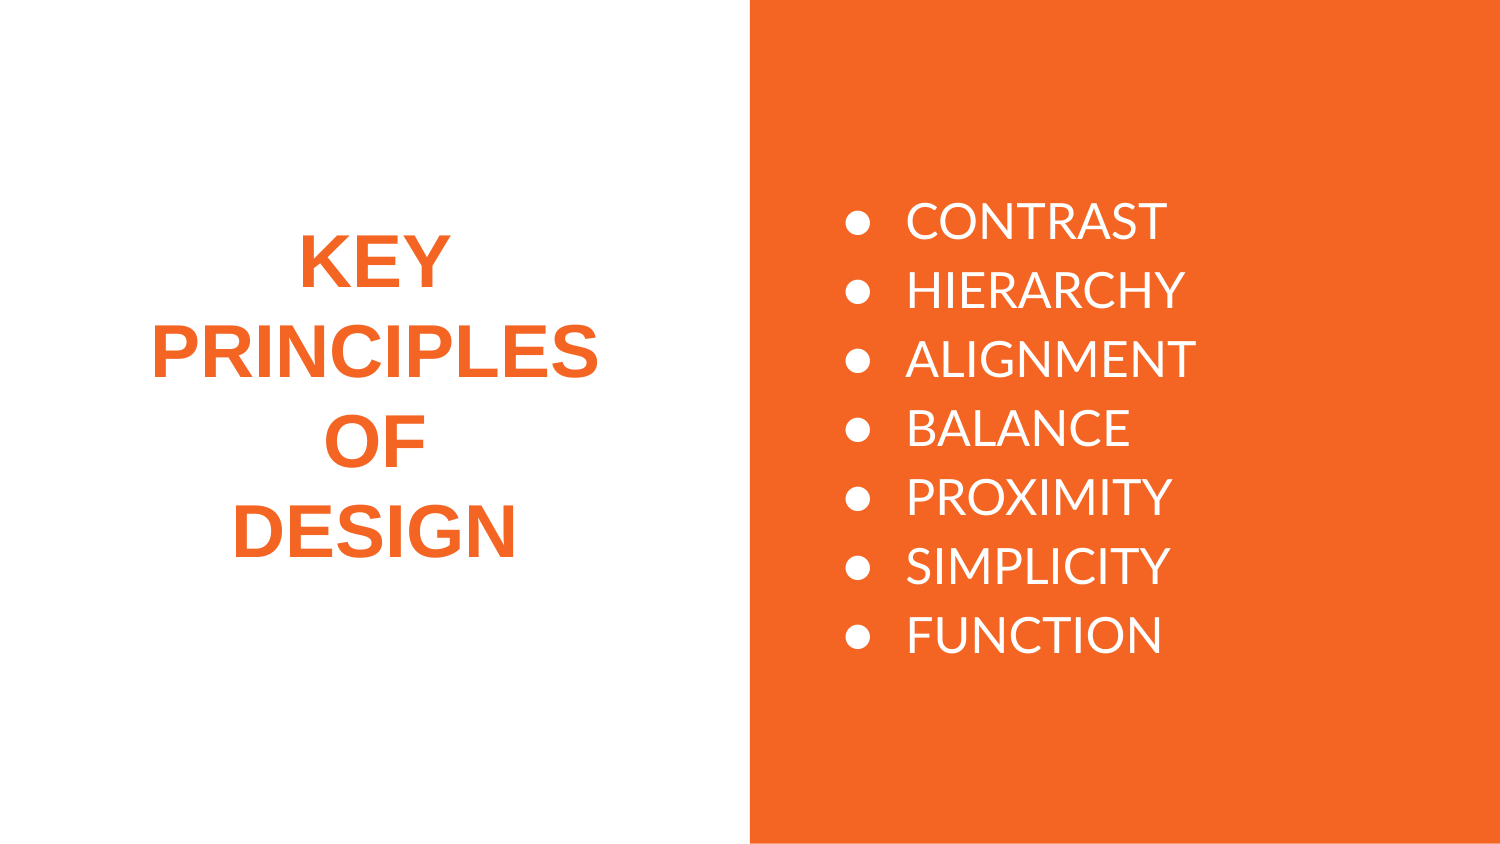

CONTRAST
HIERARCHY
ALIGNMENT
BALANCE
PROXIMITY
SIMPLICITY
FUNCTION
# KEY
PRINCIPLES
OF
DESIGN